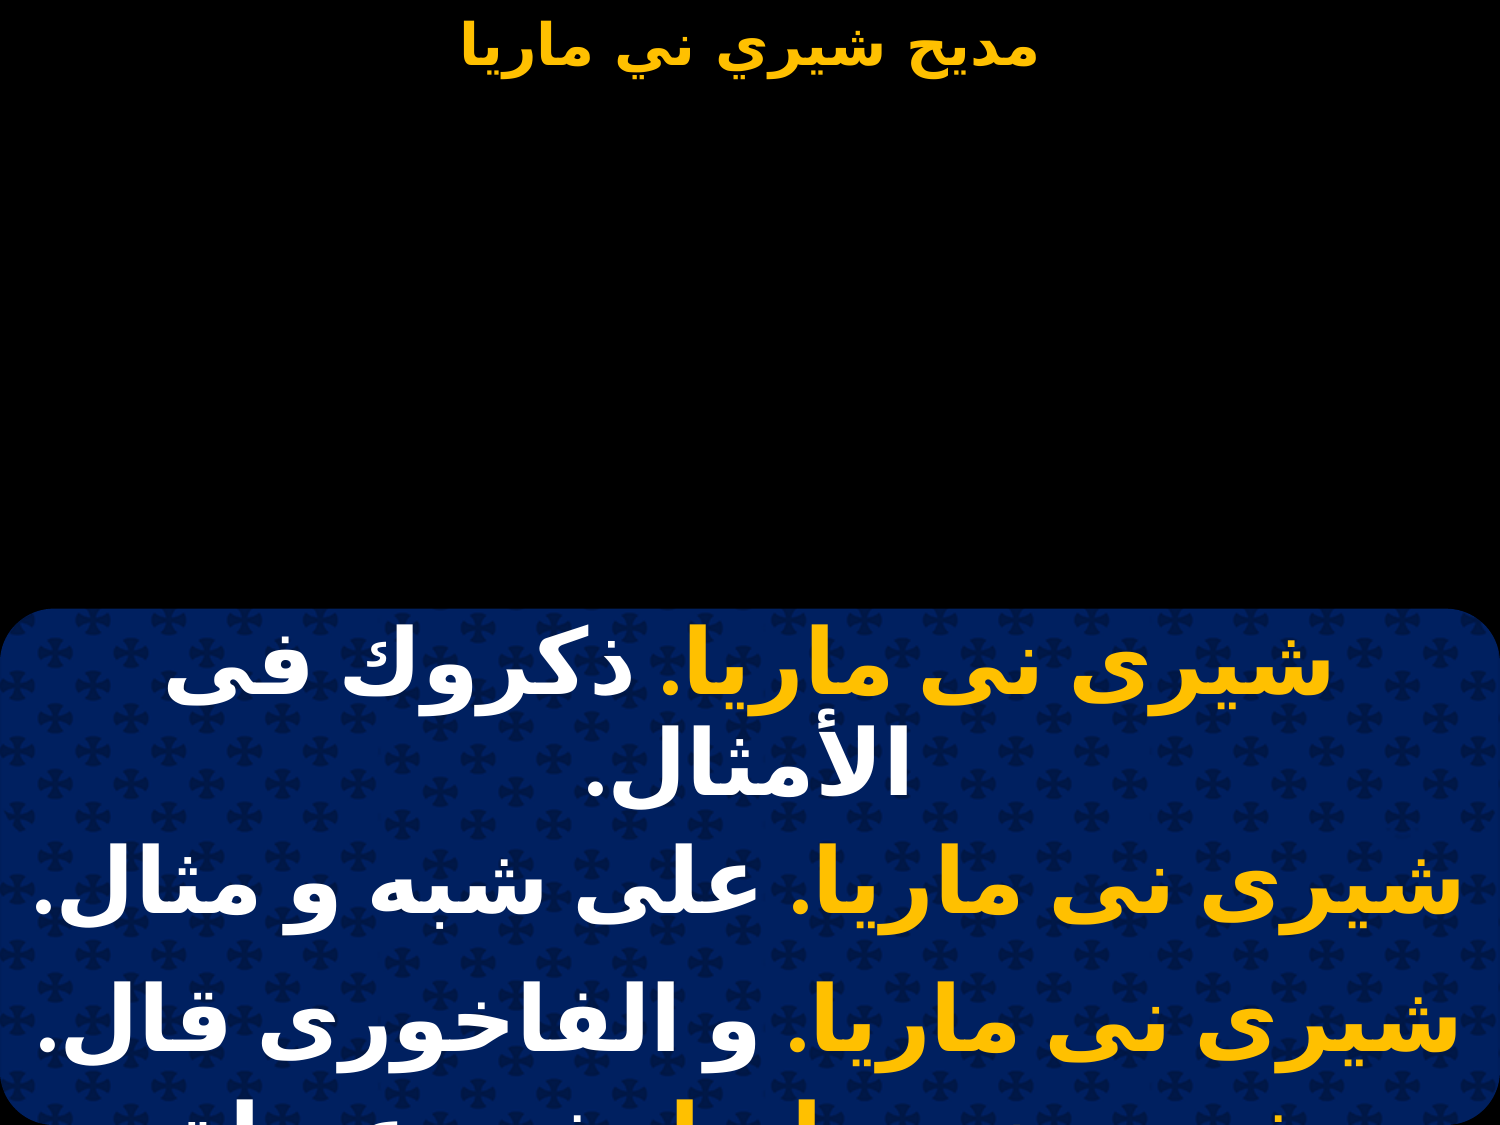

#
| شيرى نى ماريا. ذكروك فى الأمثال. |
| --- |
| شيرى نى ماريا. على شبه و مثال. |
|  |
| شيرى نى ماريا. و الفاخورى قال. |
| شيرى نى ماريا. شبه عصاة هارون. |